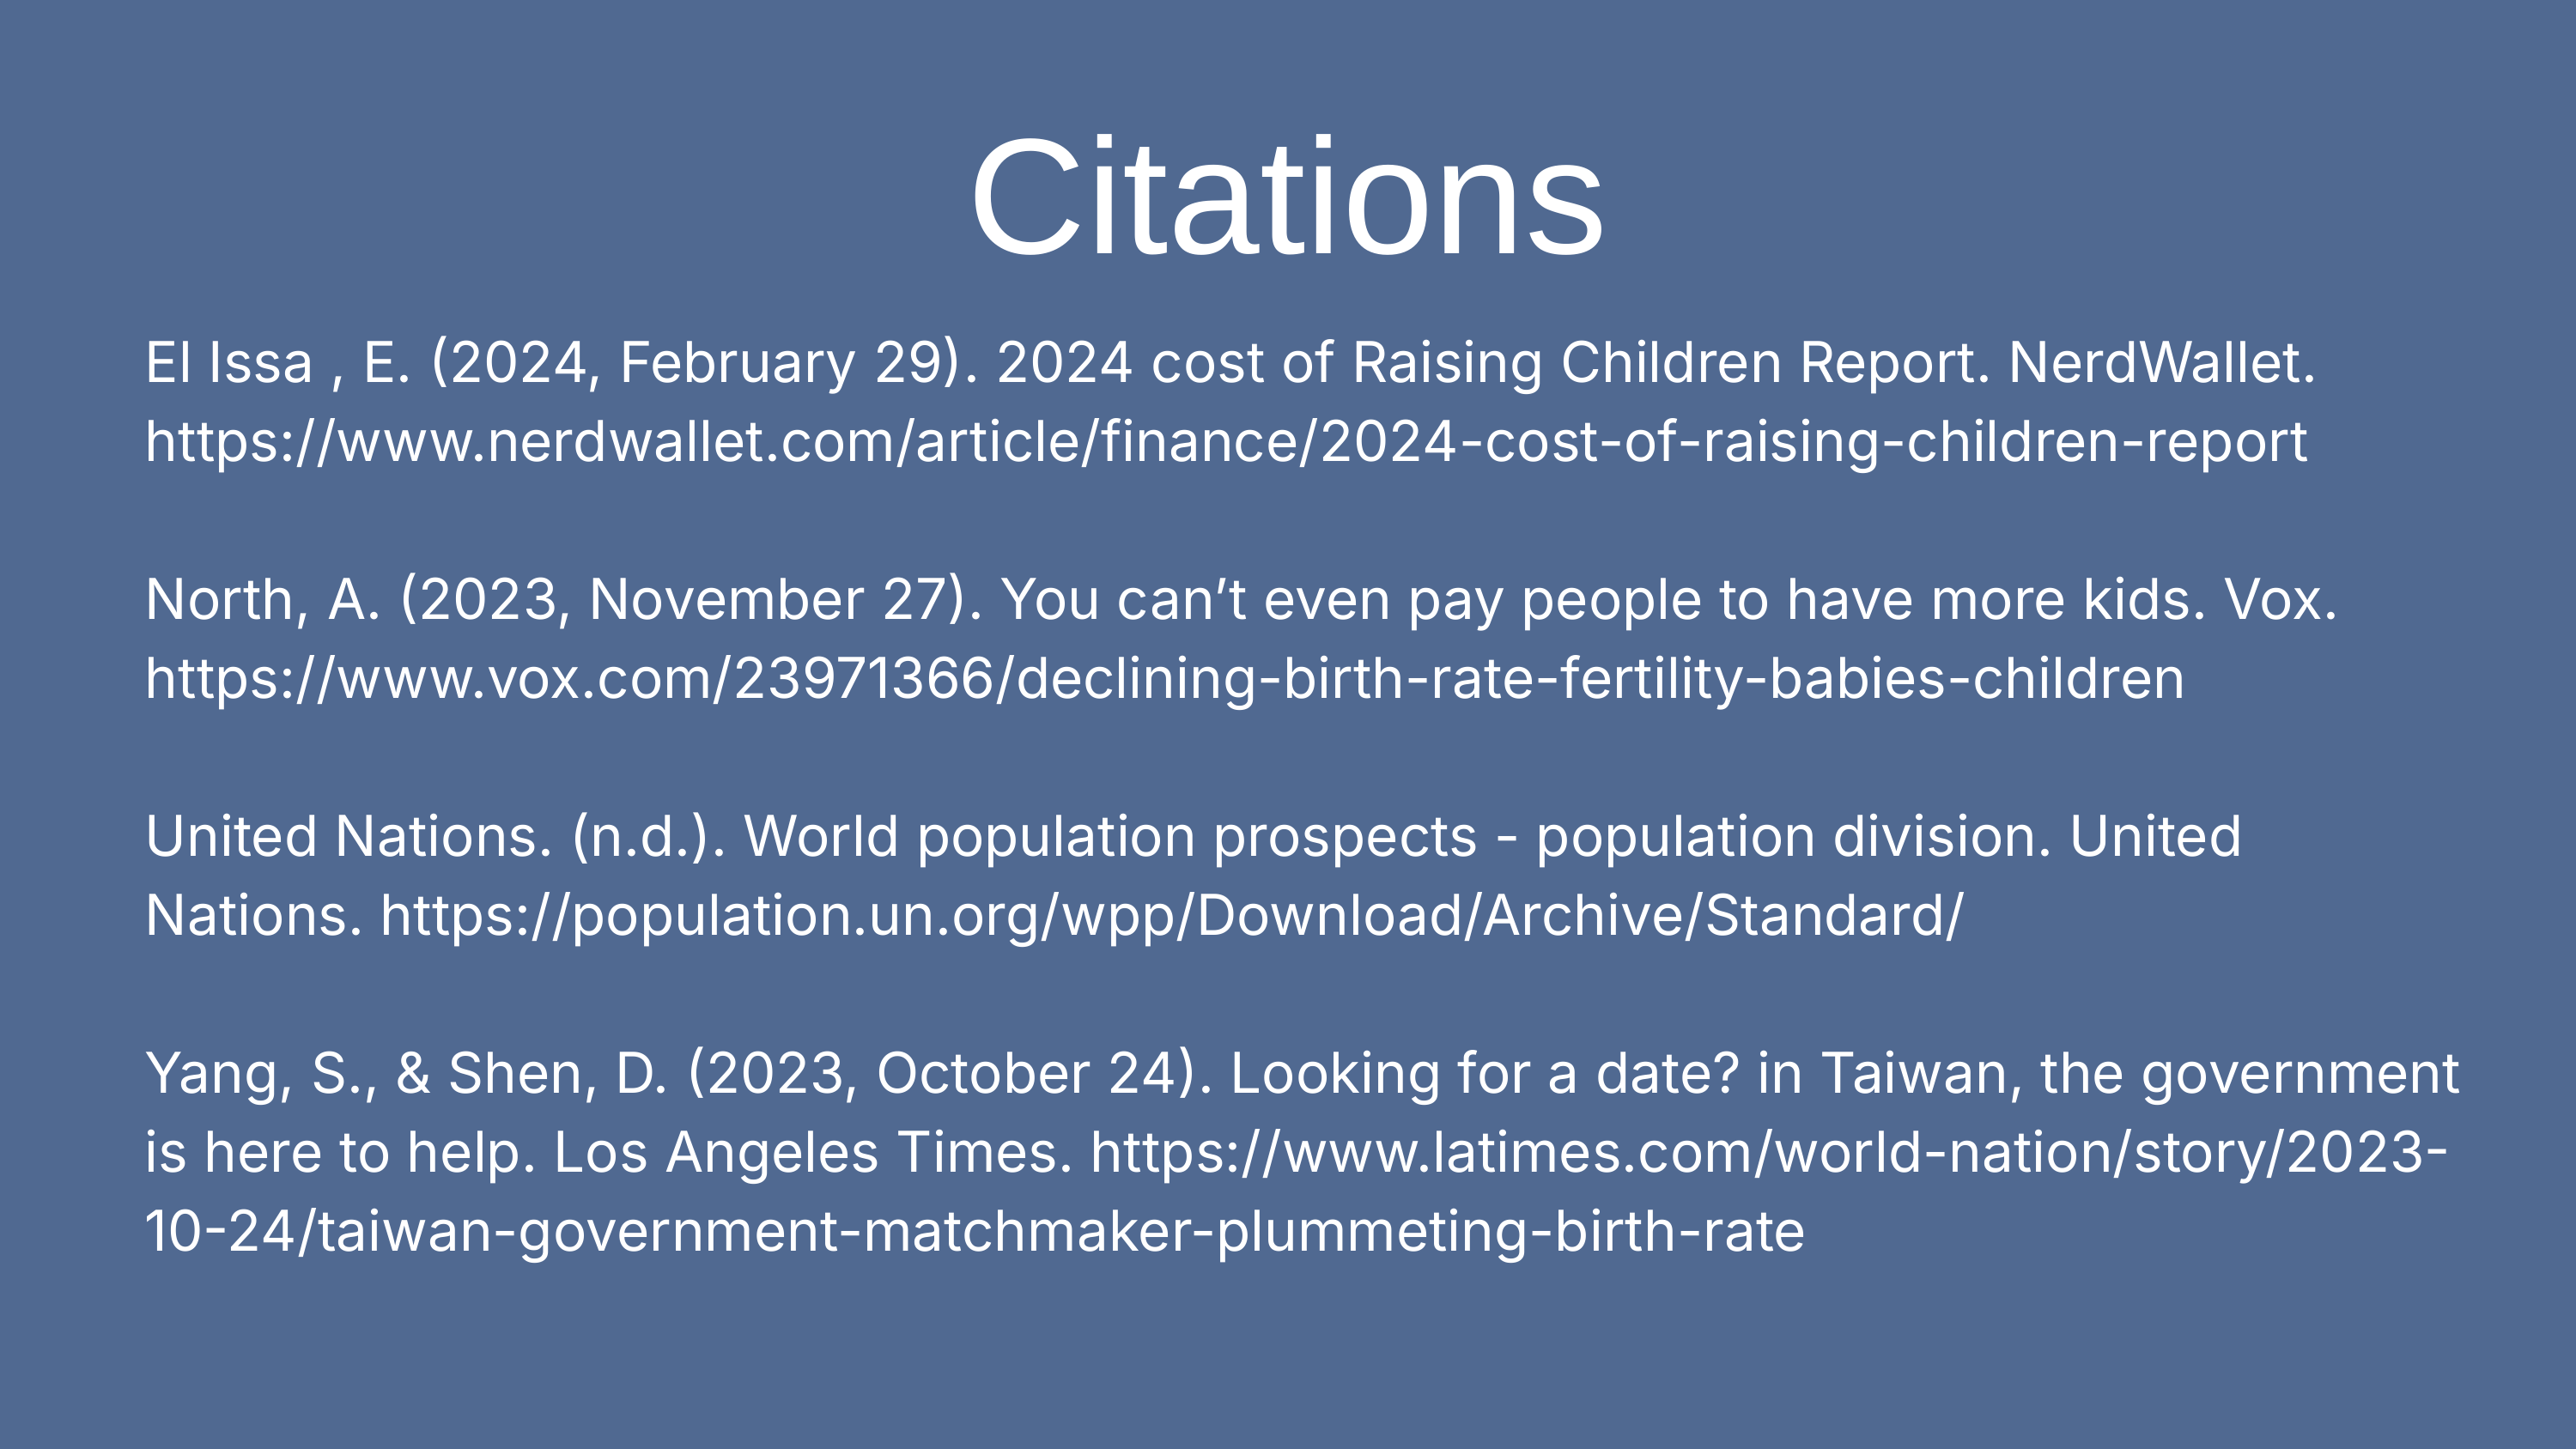

Citations
El Issa , E. (2024, February 29). 2024 cost of Raising Children Report. NerdWallet. https://www.nerdwallet.com/article/finance/2024-cost-of-raising-children-report

North, A. (2023, November 27). You can’t even pay people to have more kids. Vox. https://www.vox.com/23971366/declining-birth-rate-fertility-babies-children

United Nations. (n.d.). World population prospects - population division. United Nations. https://population.un.org/wpp/Download/Archive/Standard/

Yang, S., & Shen, D. (2023, October 24). Looking for a date? in Taiwan, the government is here to help. Los Angeles Times. https://www.latimes.com/world-nation/story/2023-10-24/taiwan-government-matchmaker-plummeting-birth-rate